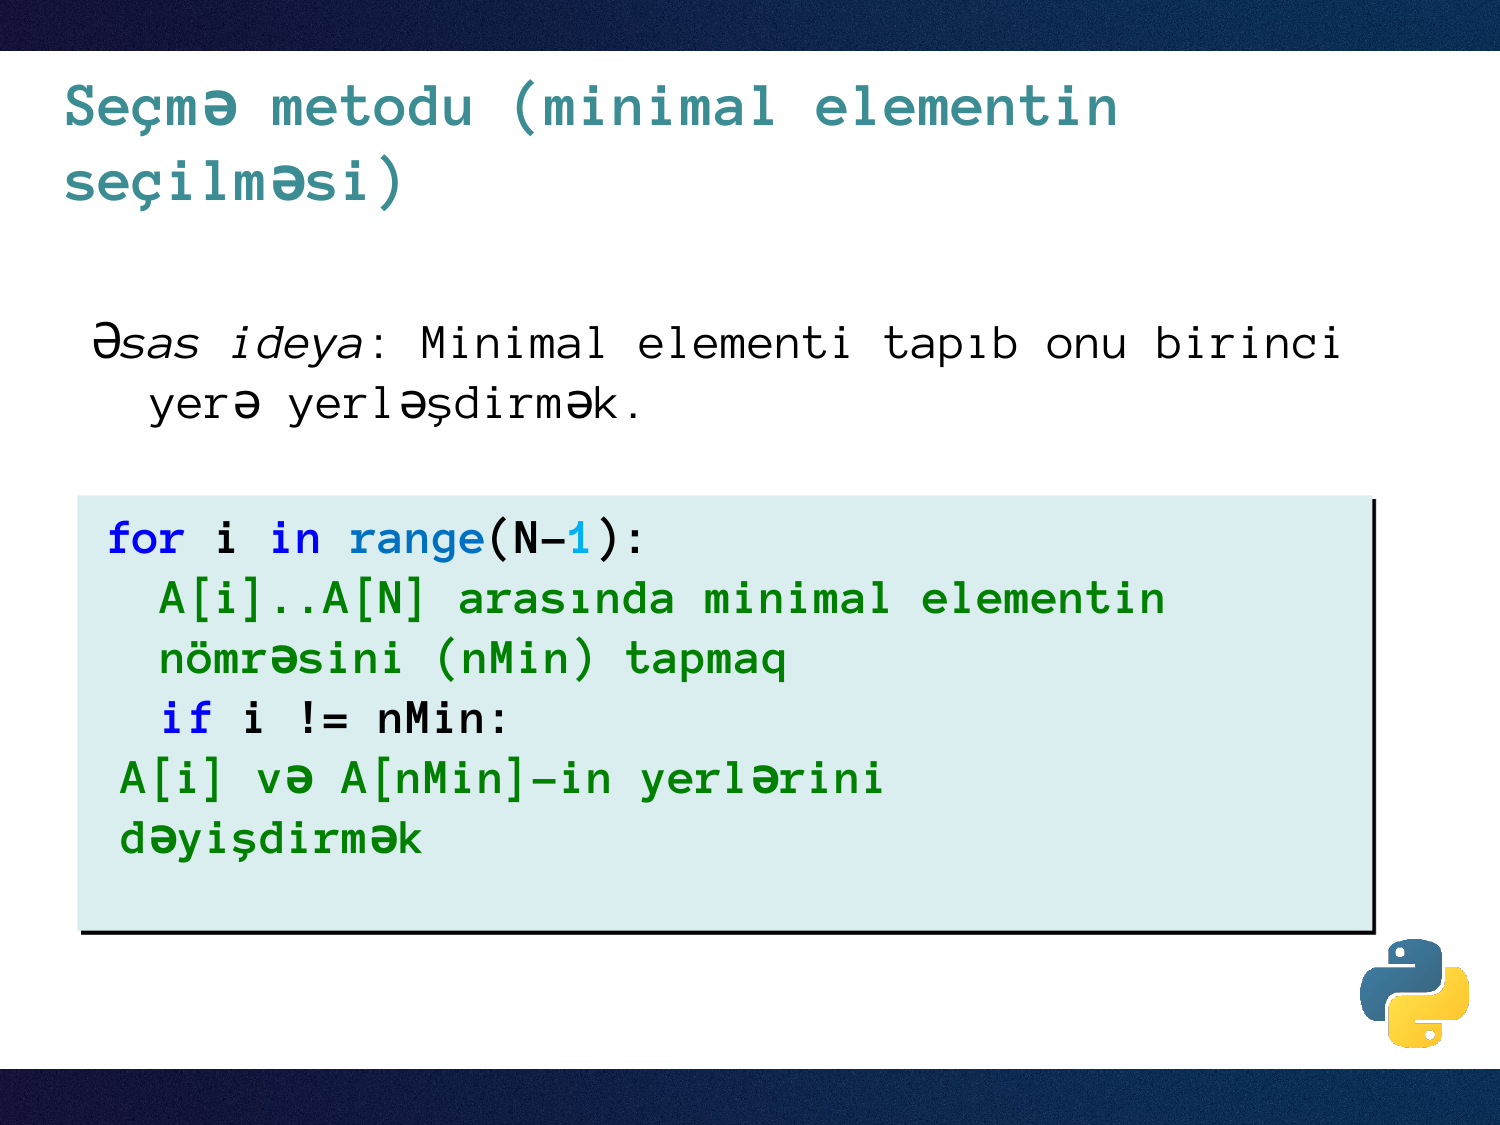

# Seçmə metodu (minimal elementin seçilməsi)
Əsas ideya: Minimal elementi tapıb onu birinci yerə yerləşdirmək.
for i in range(N-1):
  A[i]..A[N] arasında minimal elementin
  nömrəsini (nMin) tapmaq
  if i != nMin:
	A[i] və A[nMin]-in yerlərini
	dəyişdirmək